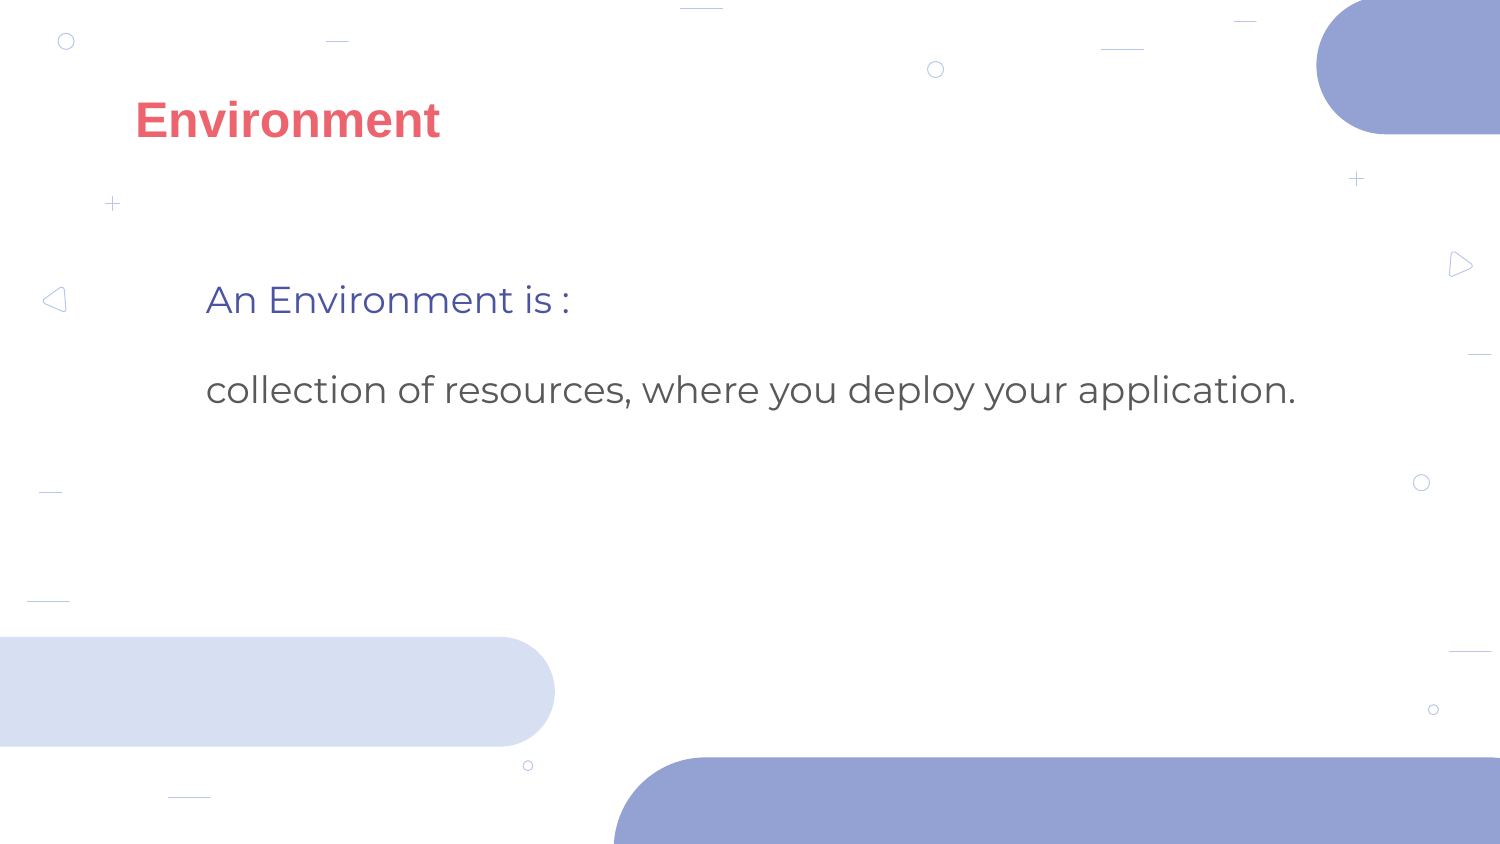

# Environment
An Environment is :

collection of resources, where you deploy your application.